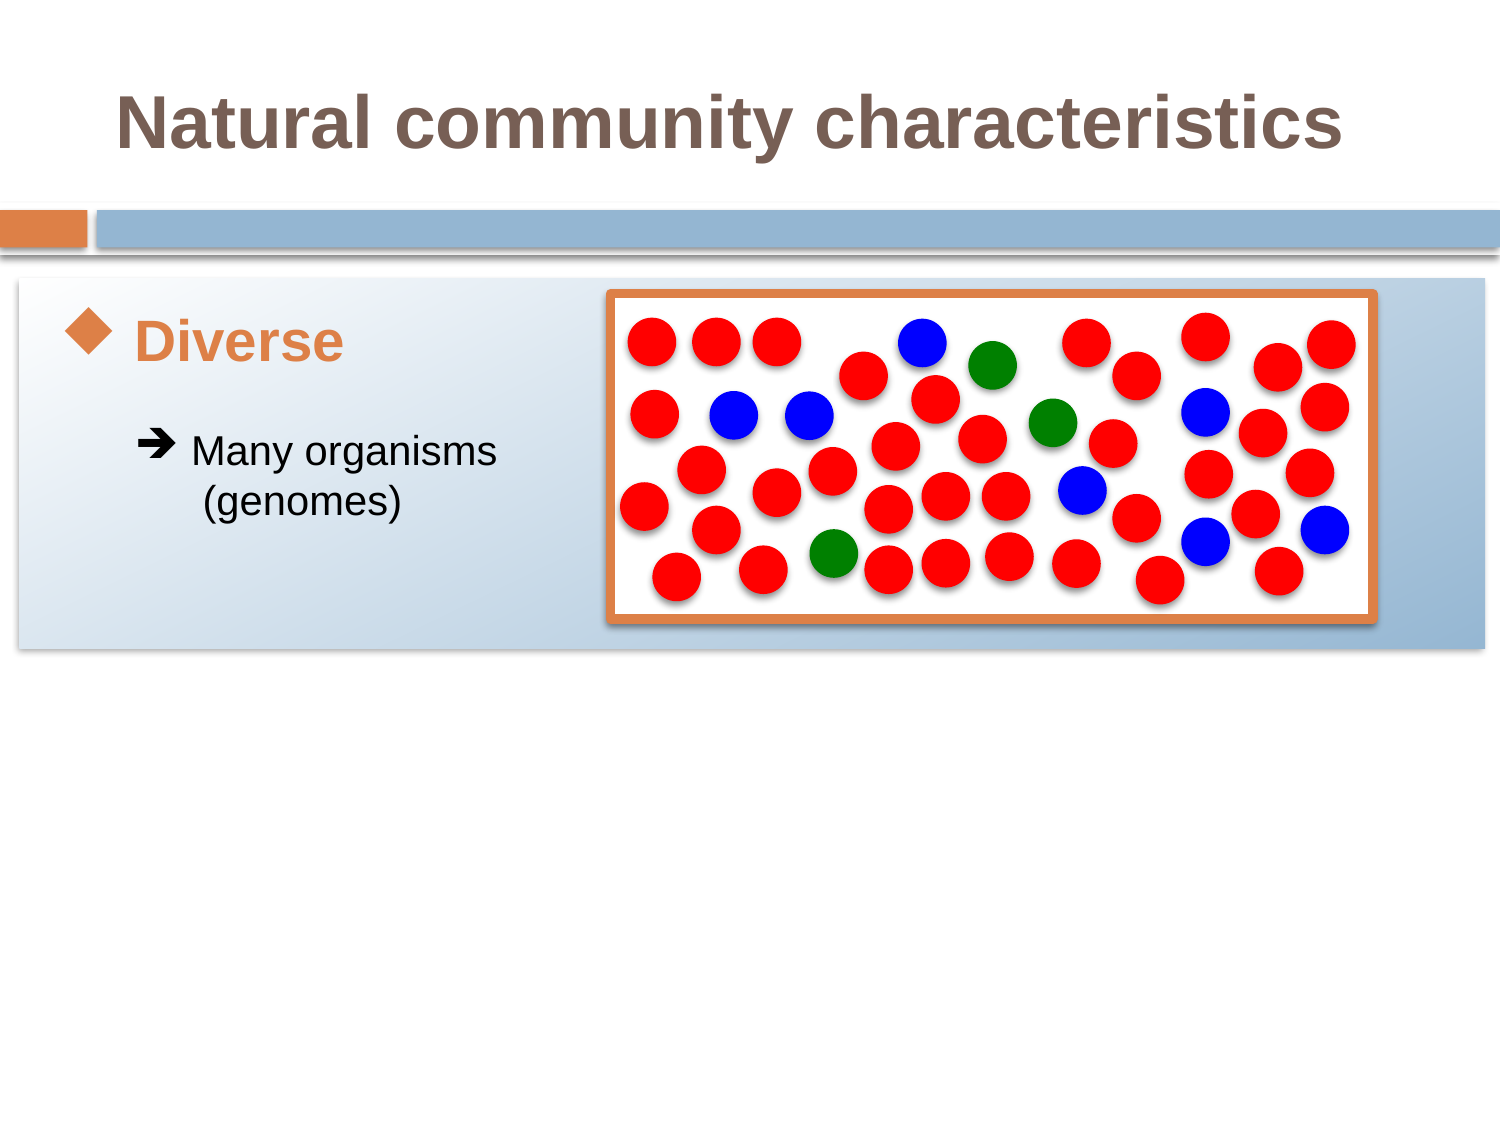

# Natural community characteristics

 Diverse

Many organisms
 (genomes)